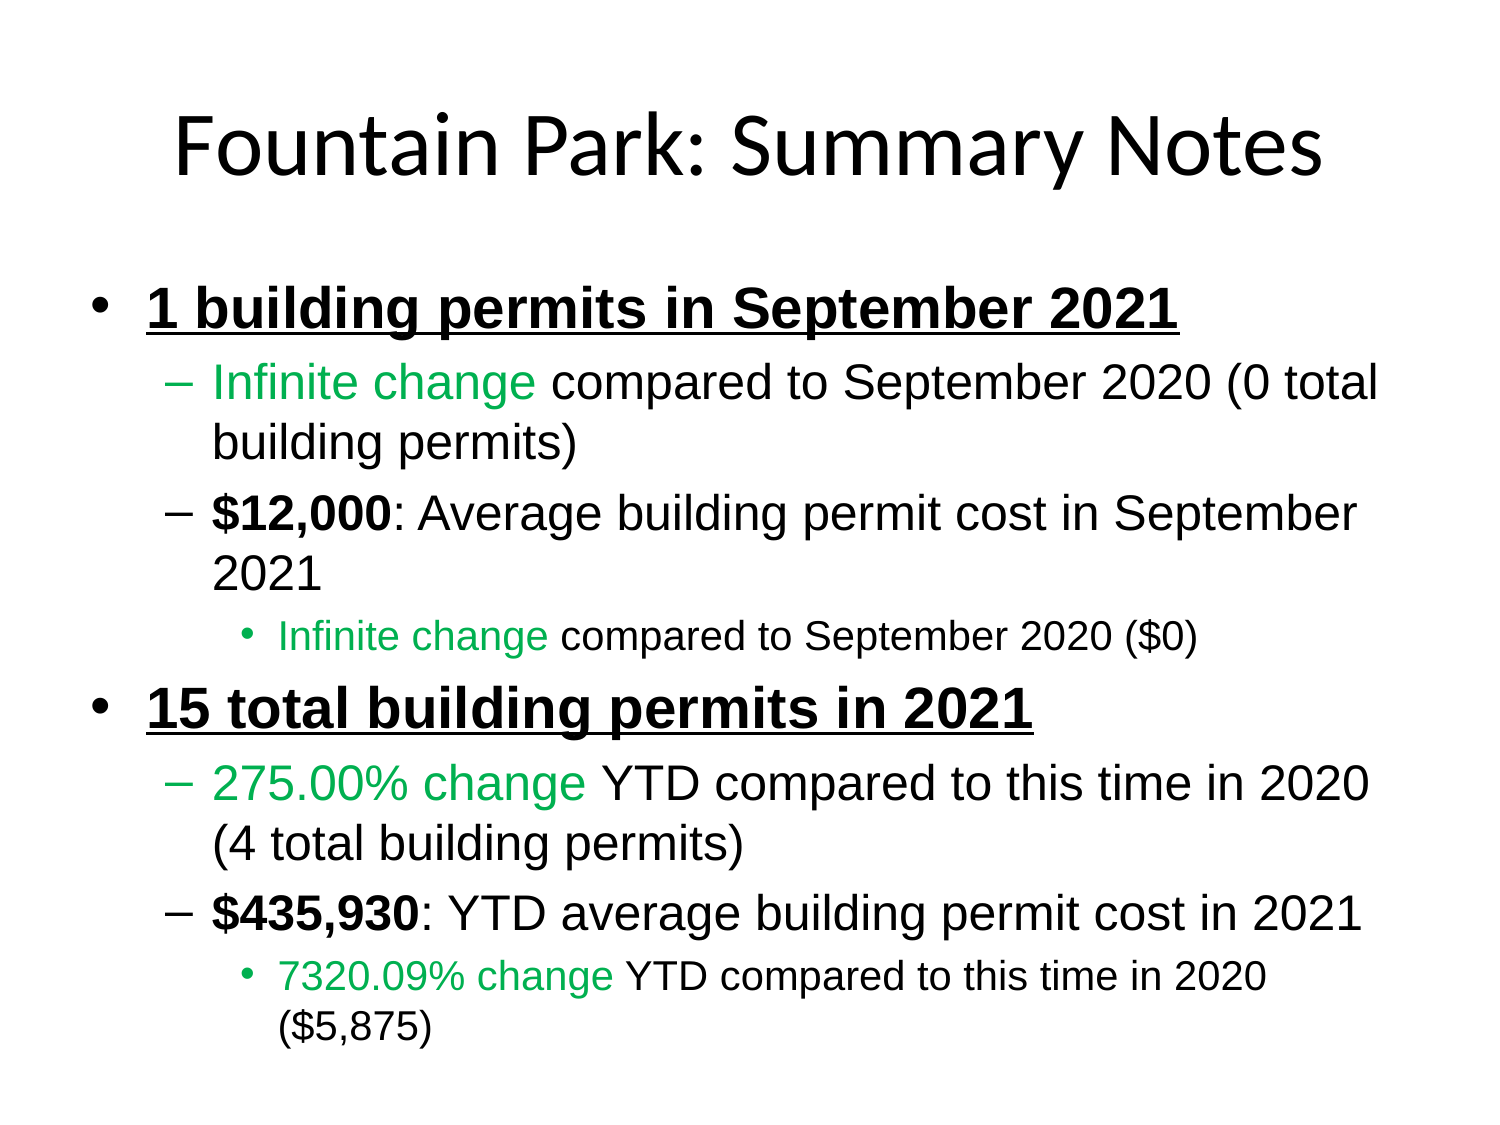

# Fountain Park: Summary Notes
1 building permits in September 2021
Infinite change compared to September 2020 (0 total building permits)
$12,000: Average building permit cost in September 2021
Infinite change compared to September 2020 ($0)
15 total building permits in 2021
275.00% change YTD compared to this time in 2020 (4 total building permits)
$435,930: YTD average building permit cost in 2021
7320.09% change YTD compared to this time in 2020 ($5,875)